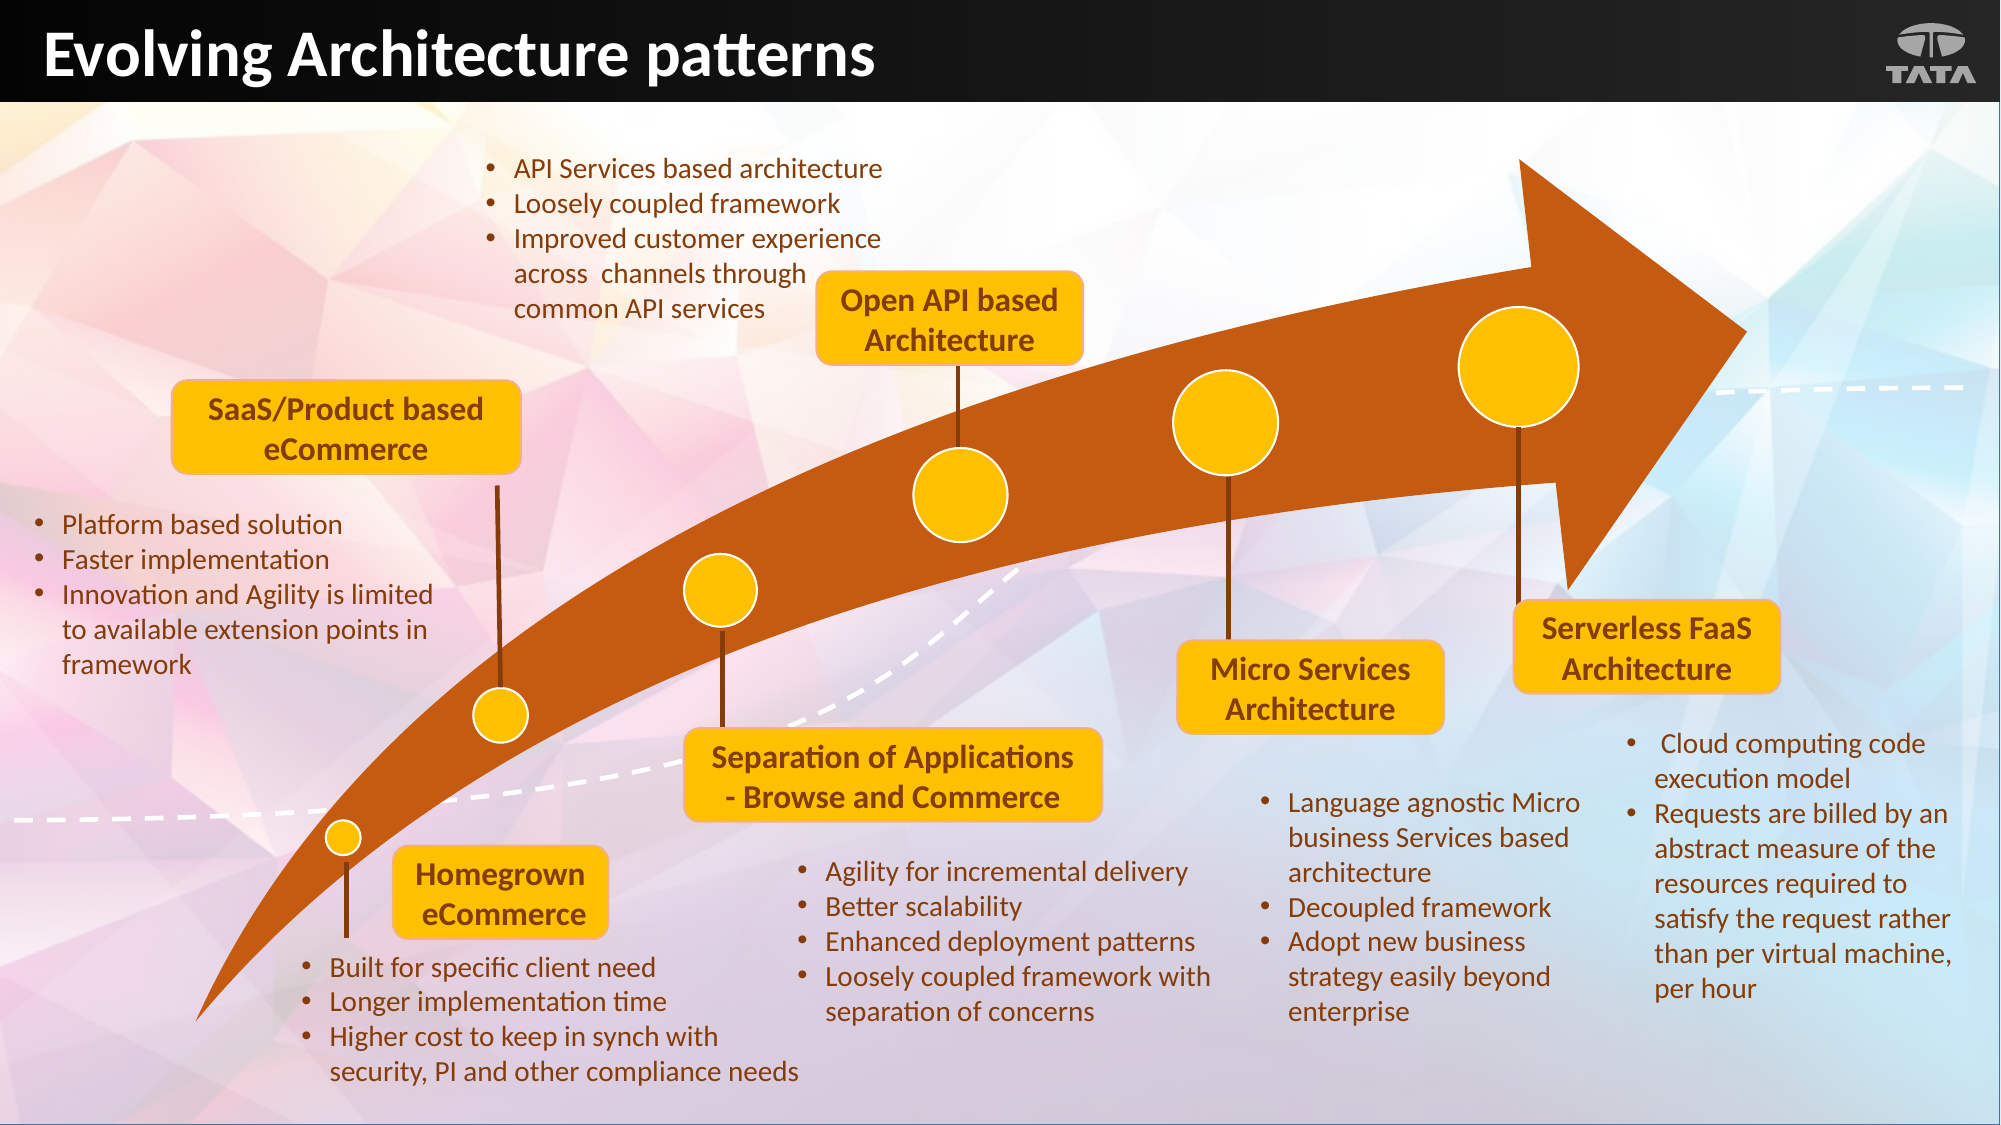

Evolving Architecture patterns
API Services based architecture
Loosely coupled framework
Improved customer experience across  channels through common API services

Open API based Architecture

SaaS/Product based eCommerce
Platform based solution
Faster implementation
Innovation and Agility is limited to available extension points in framework

Serverless FaaS
Architecture
Micro Services Architecture
 Cloud computing code execution model
Requests are billed by an abstract measure of the resources required to satisfy the request rather than per virtual machine, per hour
Separation of Applications - Browse and Commerce
Language agnostic Micro business Services based architecture
Decoupled framework
Adopt new business strategy easily beyond enterprise

Agility for incremental delivery
Better scalability
Enhanced deployment patterns
Loosely coupled framework with separation of concerns
Homegrown  eCommerce
Built for specific client need
Longer implementation time
Higher cost to keep in synch with security, PI and other compliance needs